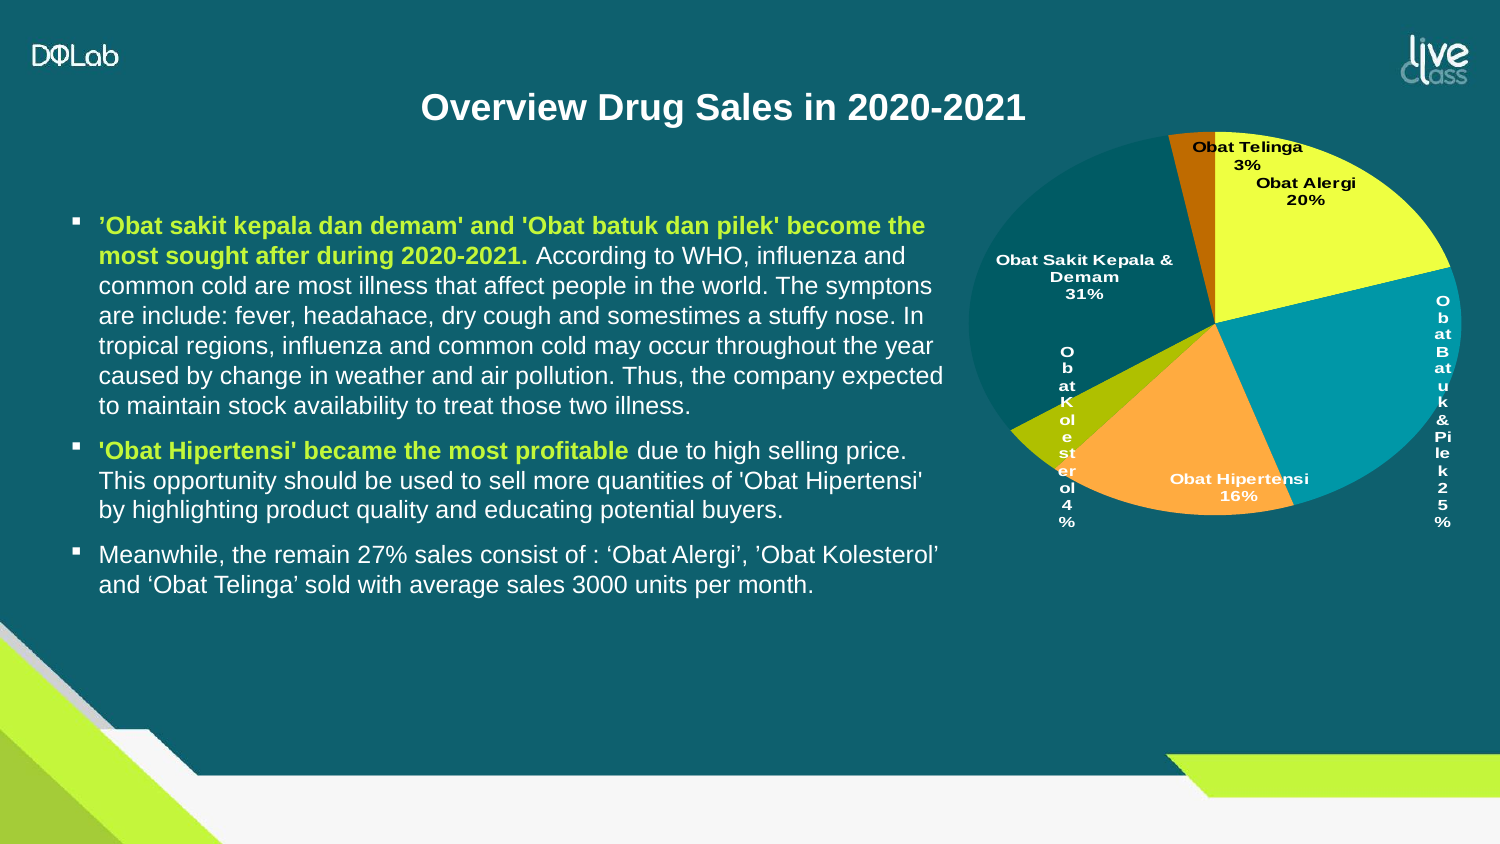

# Overview Drug Sales in 2020-2021

### Chart

| Category | Total |
|---|---|
| Obat Alergi | 47087.0 |
| Obat Batuk & Pilek | 57160.0 |
| Obat Hipertensi | 38355.0 |
| Obat Kolesterol | 10022.0 |
| Obat Sakit Kepala & Demam | 72916.0 |
| Obat Telinga | 7084.0 |
’Obat sakit kepala dan demam' and 'Obat batuk dan pilek' become the most sought after during 2020-2021. According to WHO, influenza and common cold are most illness that affect people in the world. The symptons are include: fever, headahace, dry cough and somestimes a stuffy nose. In tropical regions, influenza and common cold may occur throughout the year caused by change in weather and air pollution. Thus, the company expected to maintain stock availability to treat those two illness.

'Obat Hipertensi' became the most profitable due to high selling price. This opportunity should be used to sell more quantities of 'Obat Hipertensi' by highlighting product quality and educating potential buyers.

Meanwhile, the remain 27% sales consist of : ‘Obat Alergi’, ’Obat Kolesterol’ and ‘Obat Telinga’ sold with average sales 3000 units per month.